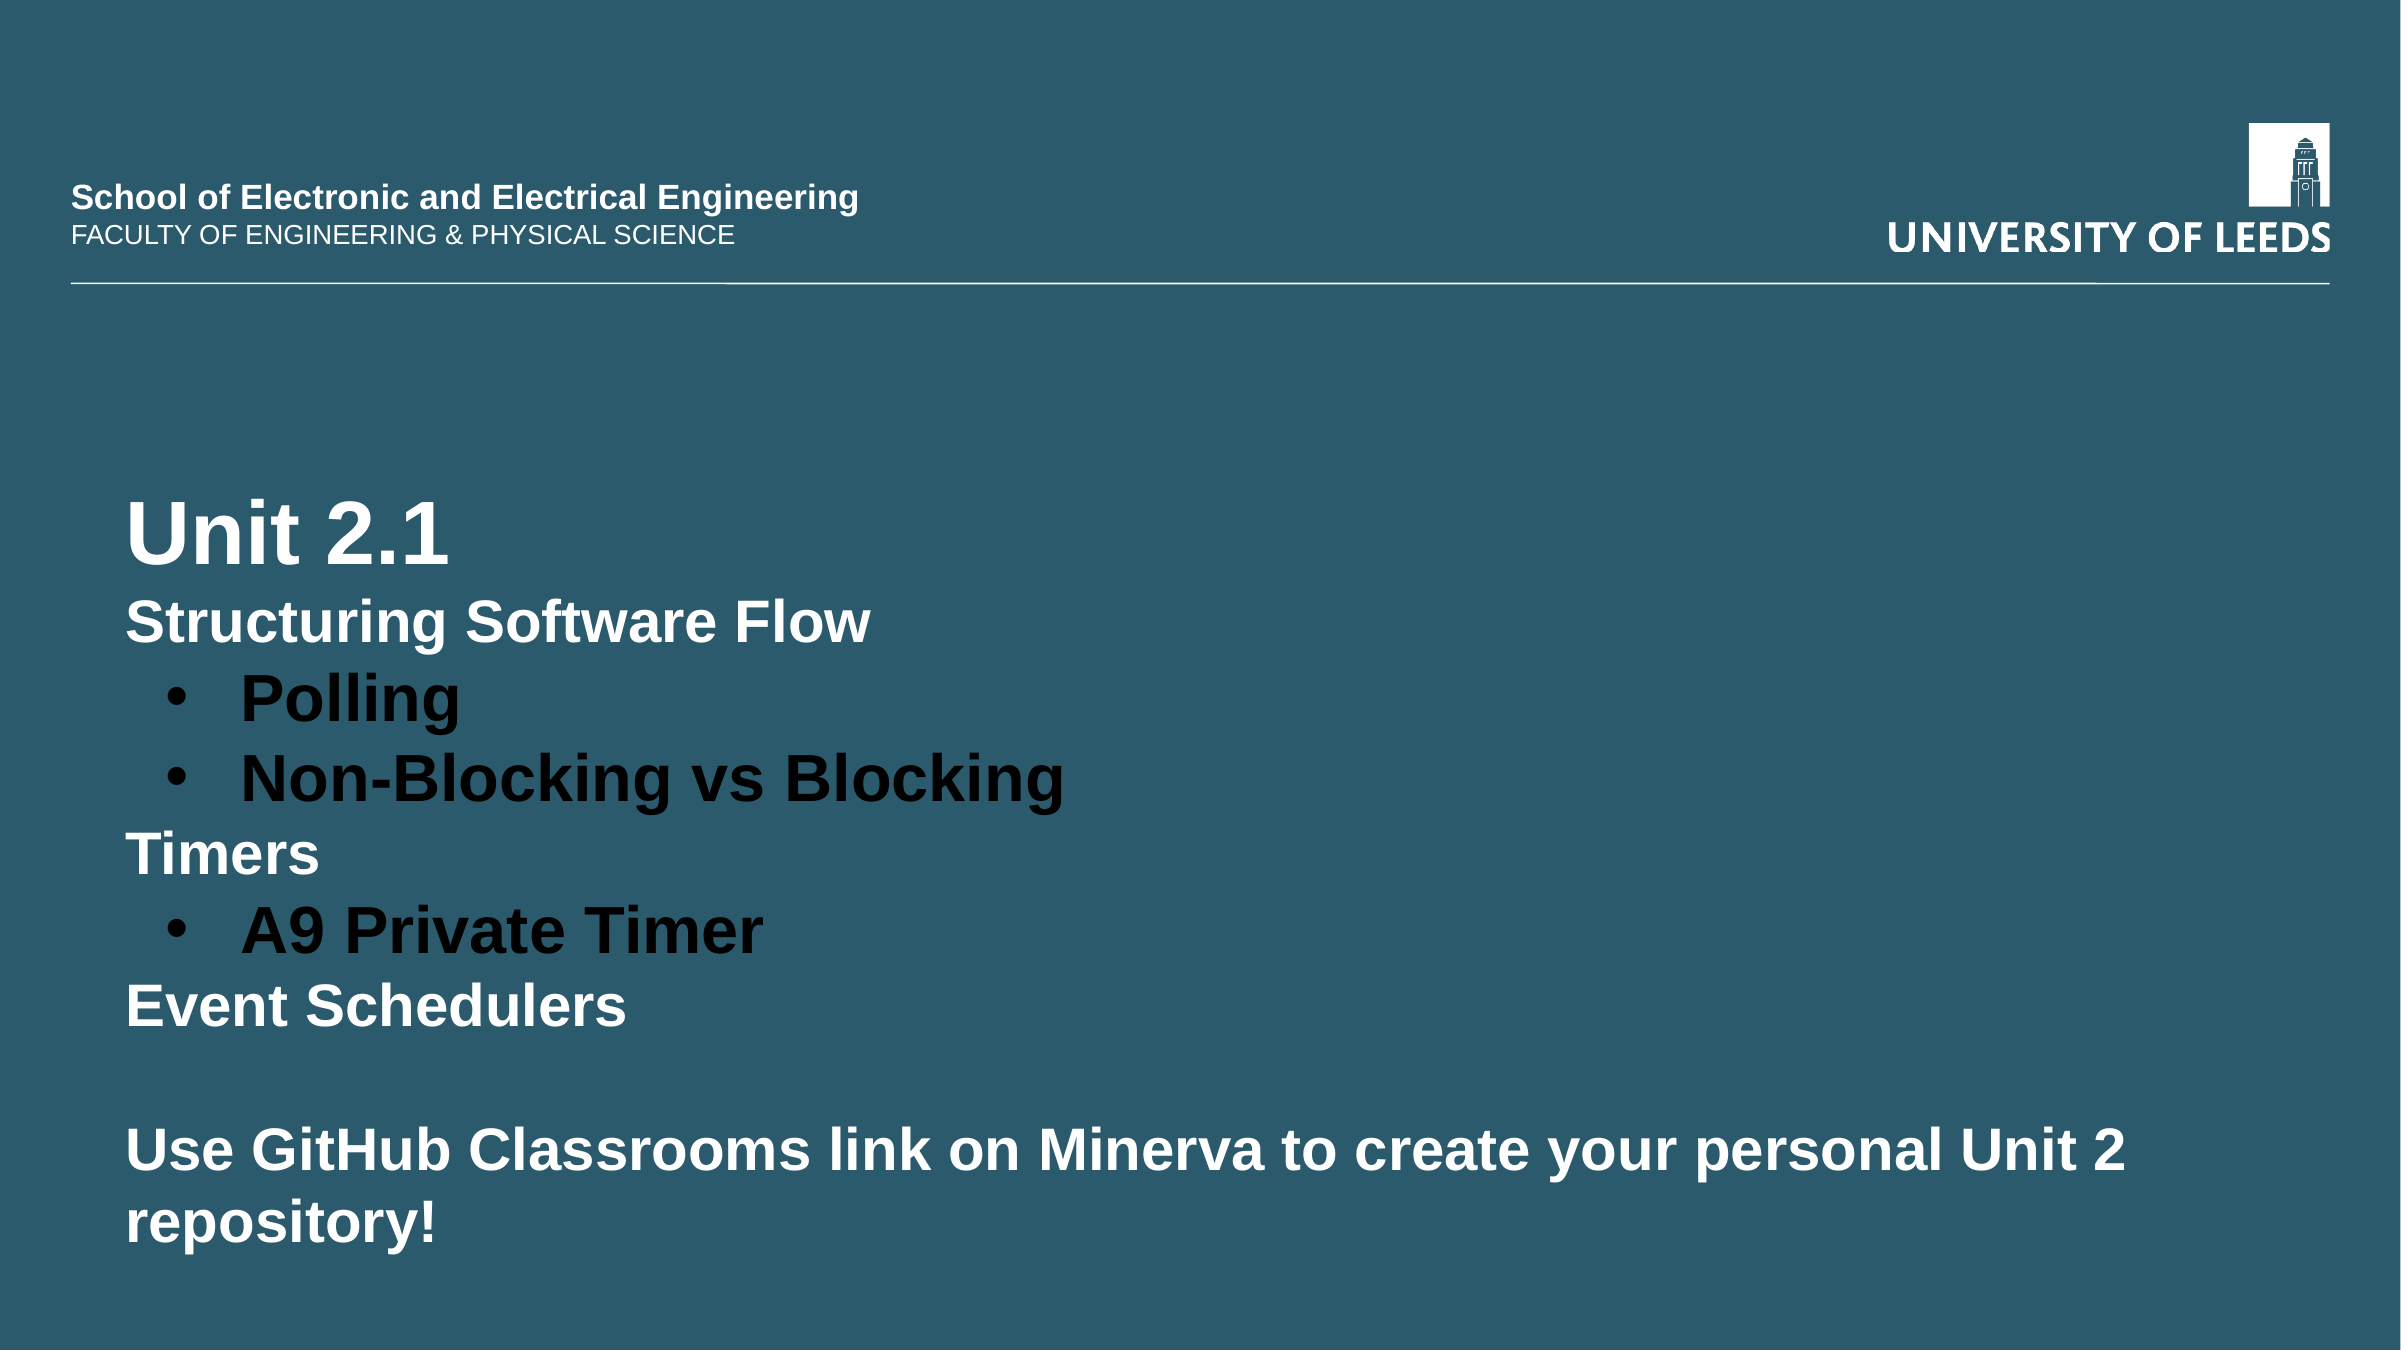

Unit 2.1
Structuring Software Flow
Polling
Non-Blocking vs Blocking
Timers
A9 Private Timer
Event Schedulers

Use GitHub Classrooms link on Minerva to create your personal Unit 2 repository!